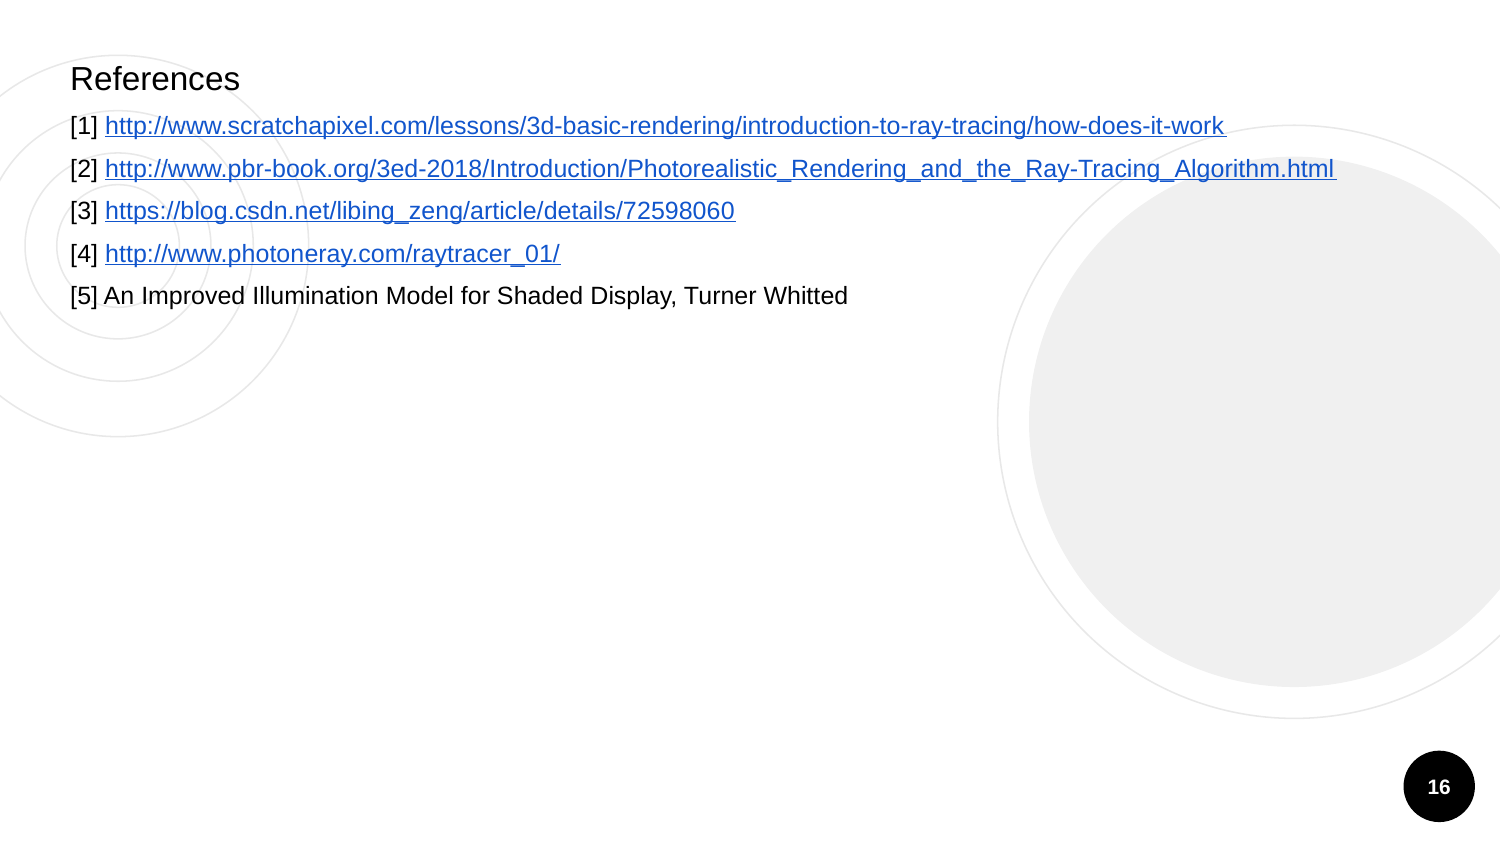

References
[1] http://www.scratchapixel.com/lessons/3d-basic-rendering/introduction-to-ray-tracing/how-does-it-work
[2] http://www.pbr-book.org/3ed-2018/Introduction/Photorealistic_Rendering_and_the_Ray-Tracing_Algorithm.html
[3] https://blog.csdn.net/libing_zeng/article/details/72598060
[4] http://www.photoneray.com/raytracer_01/
[5] An Improved Illumination Model for Shaded Display, Turner Whitted

16